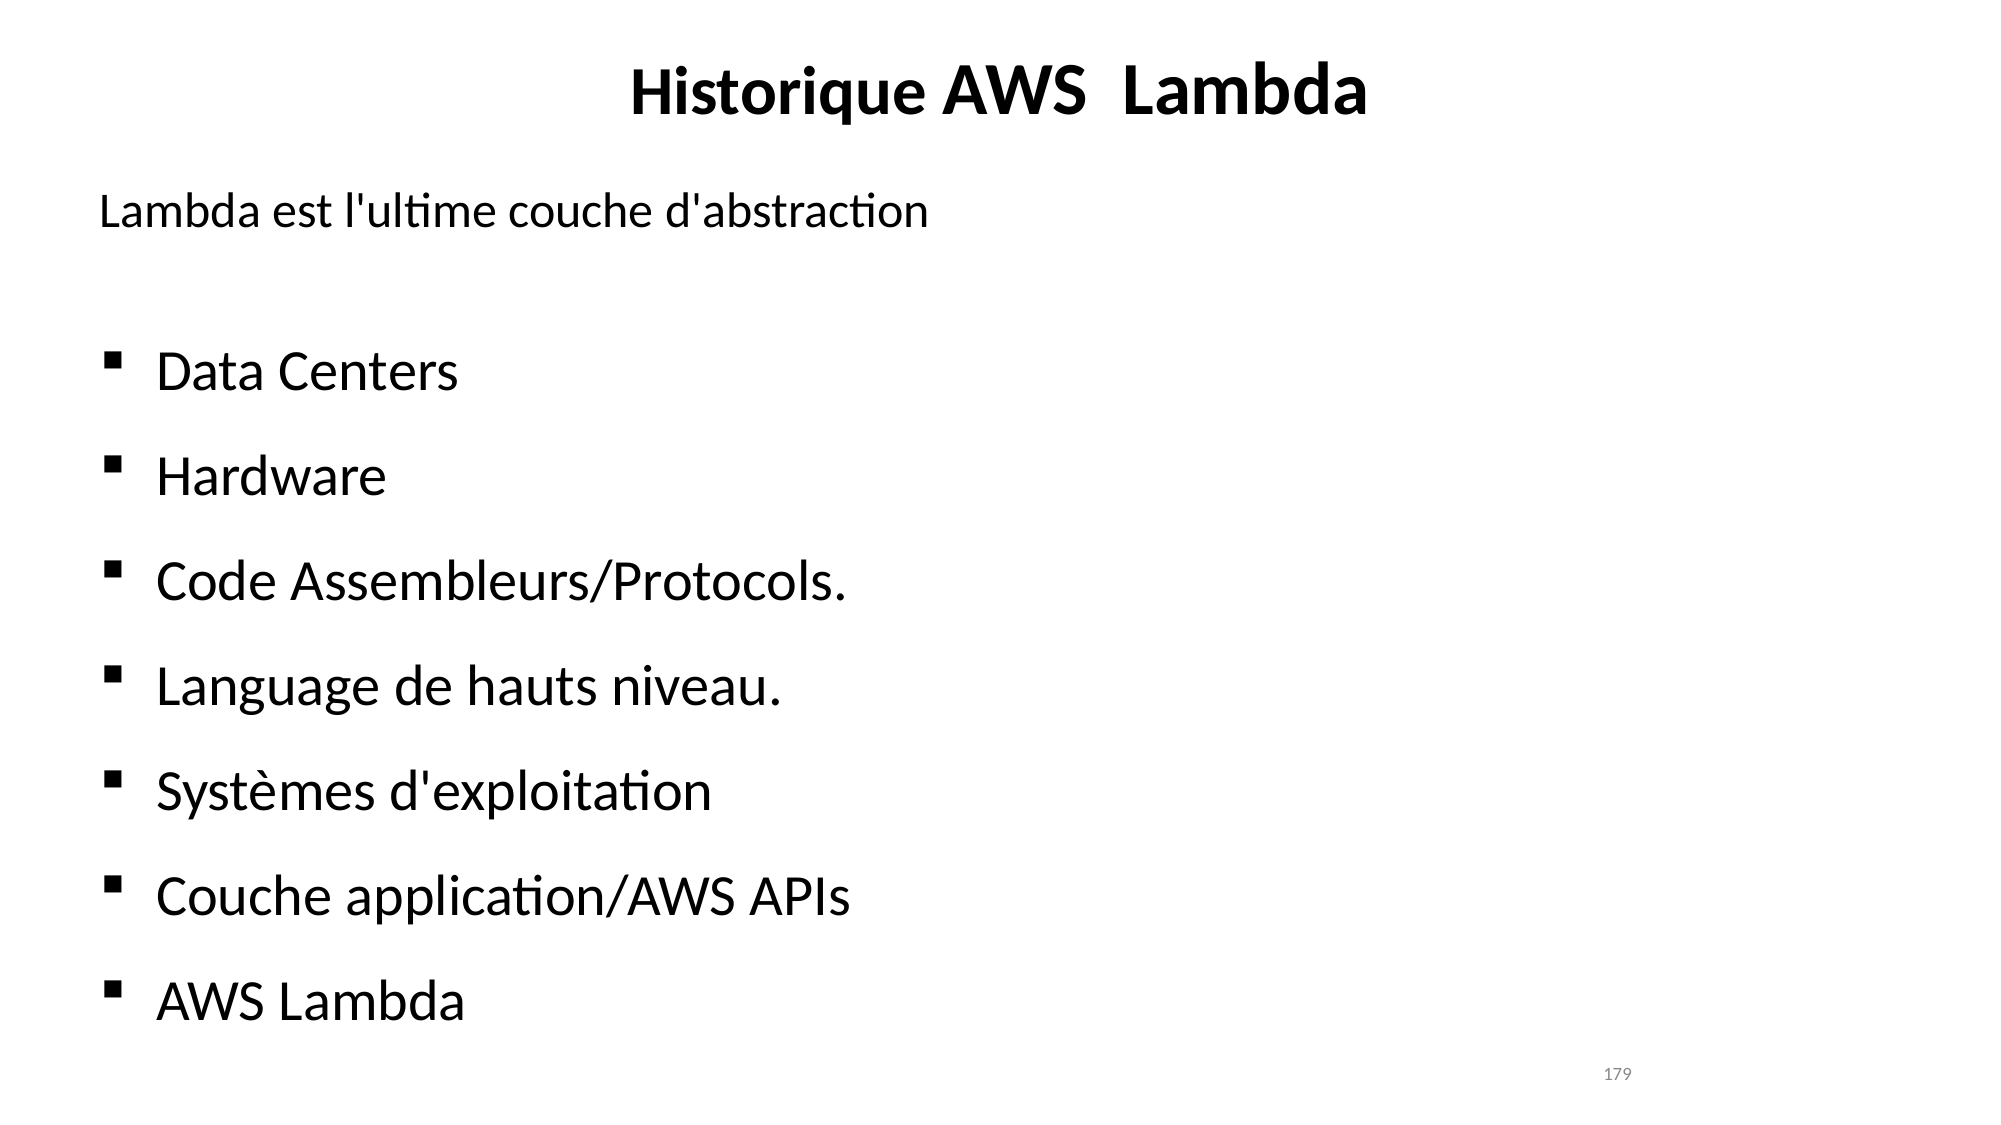

Historique AWS  Lambda
# Containers
Lambda est l'ultime couche d'abstraction

Data Centers
Hardware
Code Assembleurs/Protocols.
Language de hauts niveau.
Systèmes d'exploitation
Couche application/AWS APIs
AWS Lambda
179